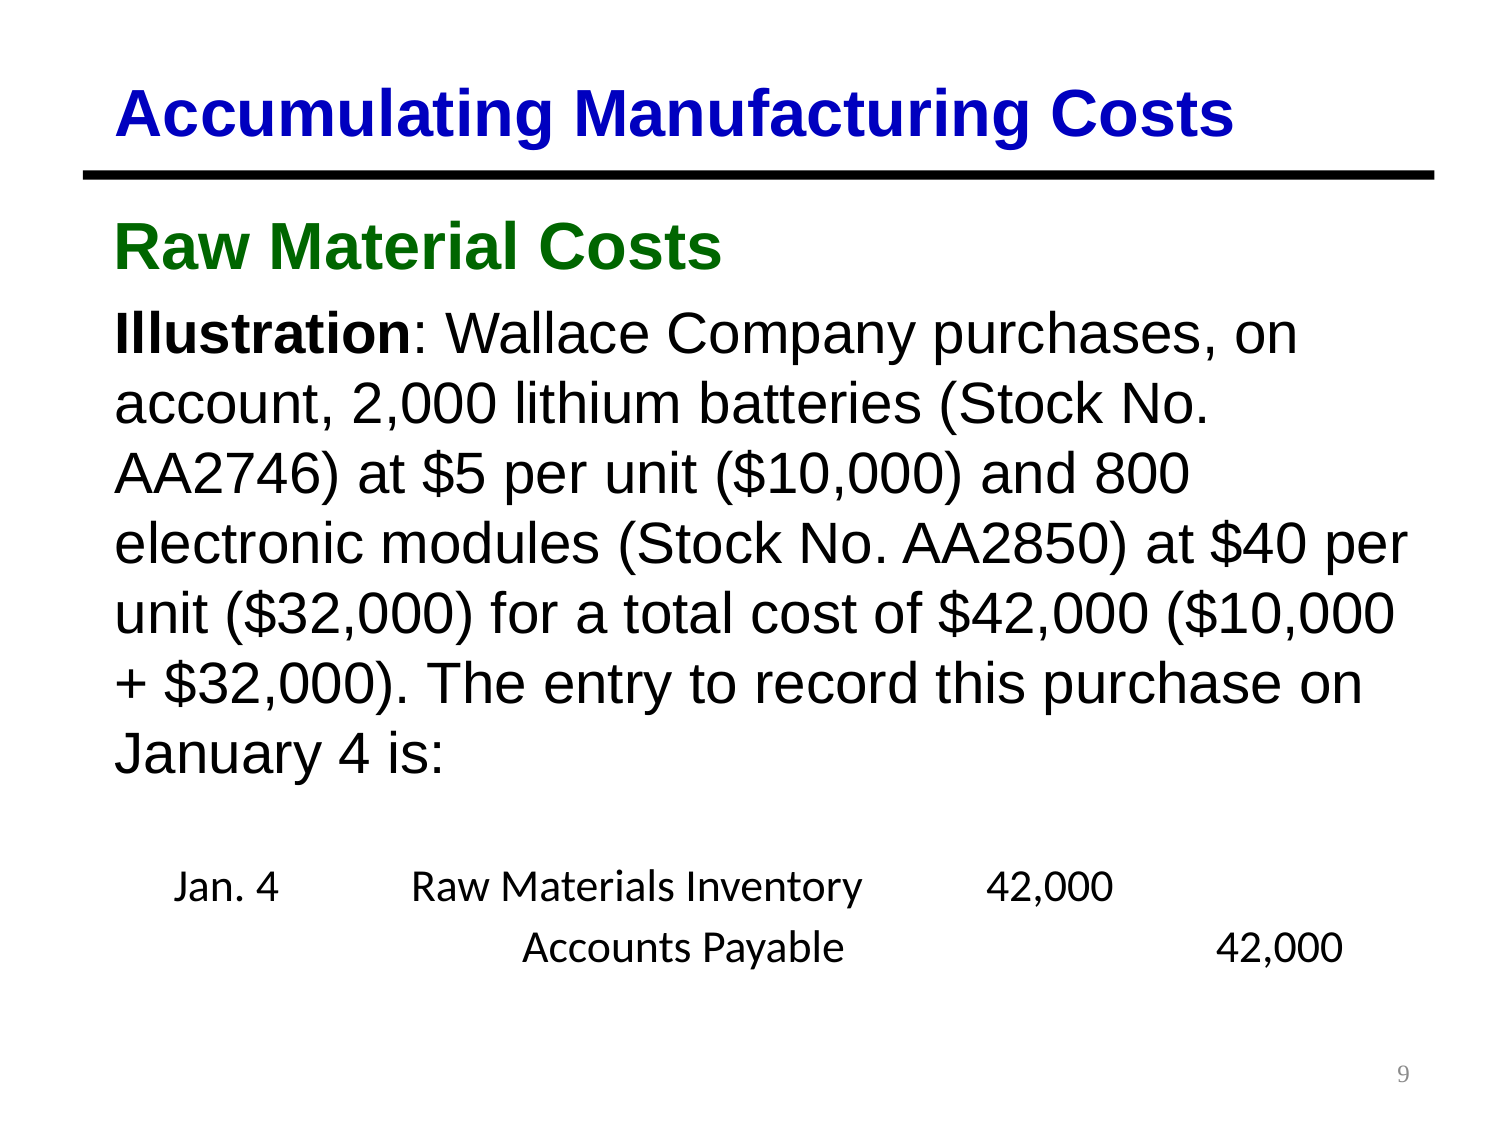

Accumulating Manufacturing Costs

Raw Material Costs
Illustration: Wallace Company purchases, on account, 2,000 lithium batteries (Stock No. AA2746) at $5 per unit ($10,000) and 800 electronic modules (Stock No. AA2850) at $40 per unit ($32,000) for a total cost of $42,000 ($10,000 + $32,000). The entry to record this purchase on January 4 is:
| Jan. 4 | Raw Materials Inventory | 42,000 |
| --- | --- | --- |
|  | Accounts Payable | 42,000 |
9